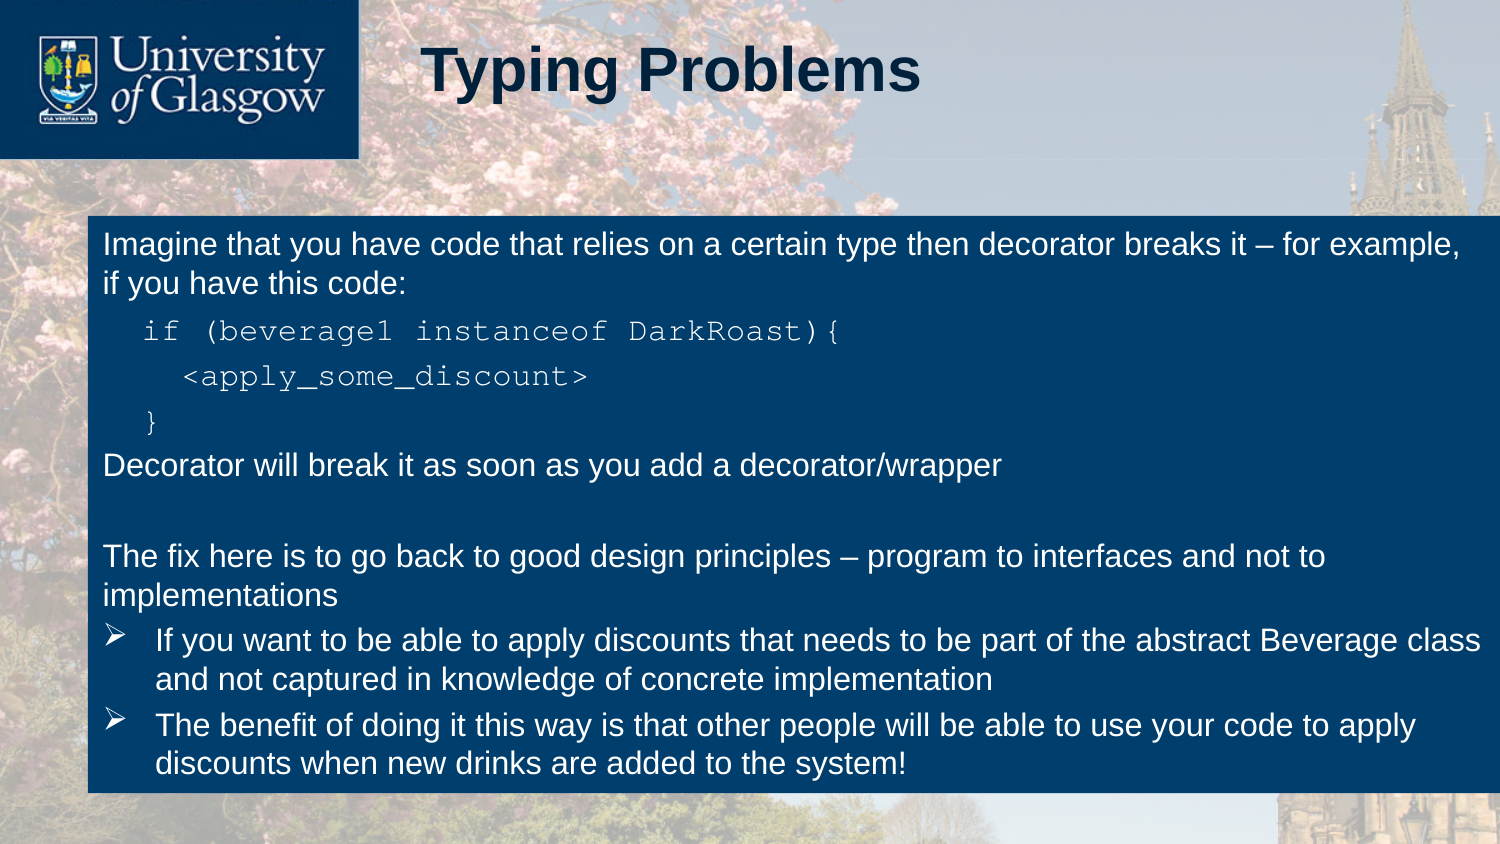

# Typing Problems
Imagine that you have code that relies on a certain type then decorator breaks it – for example, if you have this code:
  if (beverage1 instanceof DarkRoast){
    <apply_some_discount>
  }
Decorator will break it as soon as you add a decorator/wrapper

The fix here is to go back to good design principles – program to interfaces and not to implementations
If you want to be able to apply discounts that needs to be part of the abstract Beverage class and not captured in knowledge of concrete implementation
The benefit of doing it this way is that other people will be able to use your code to apply discounts when new drinks are added to the system!